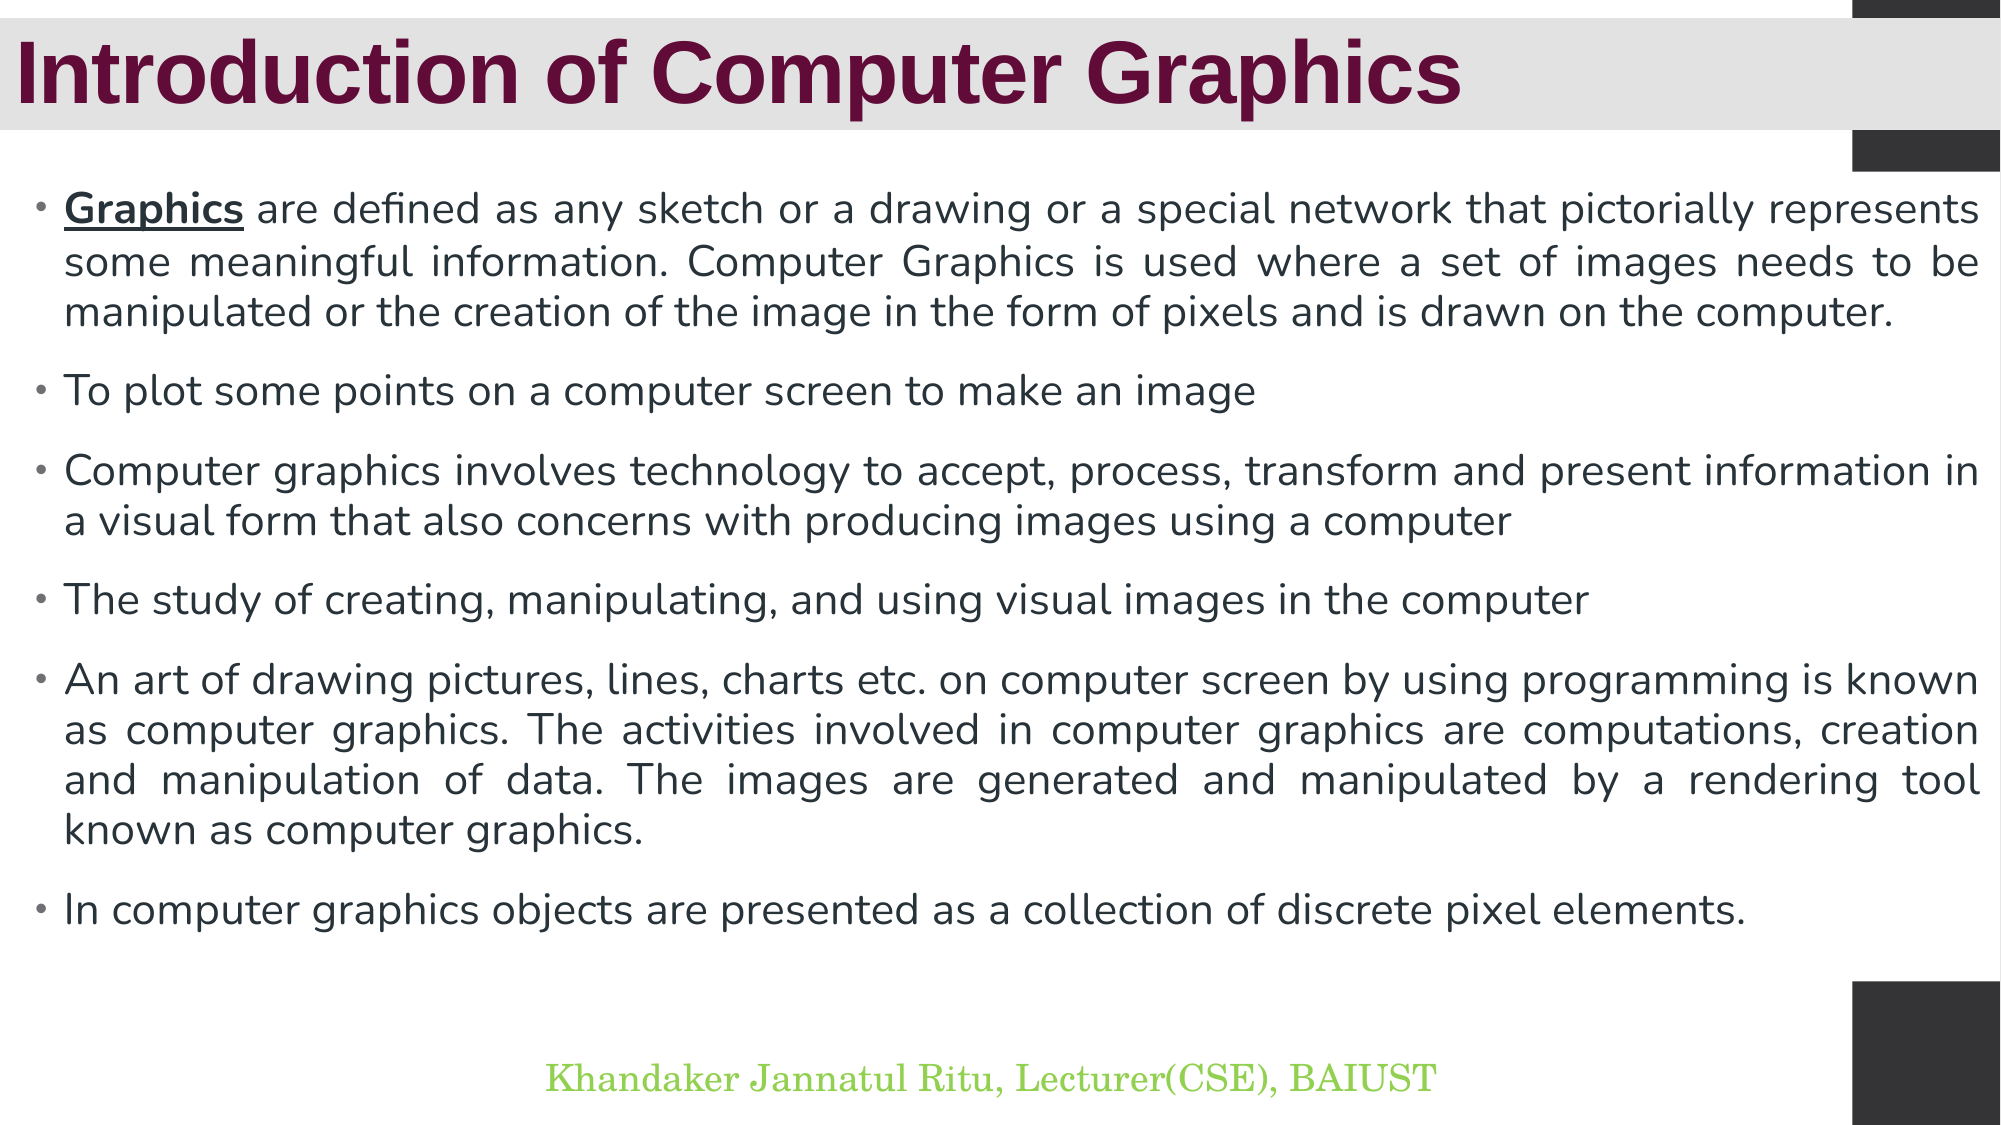

# Introduction of Computer Graphics
Graphics are defined as any sketch or a drawing or a special network that pictorially represents some meaningful information. Computer Graphics is used where a set of images needs to be manipulated or the creation of the image in the form of pixels and is drawn on the computer.
To plot some points on a computer screen to make an image
Computer graphics involves technology to accept, process, transform and present information in a visual form that also concerns with producing images using a computer
The study of creating, manipulating, and using visual images in the computer
An art of drawing pictures, lines, charts etc. on computer screen by using programming is known as computer graphics. The activities involved in computer graphics are computations, creation and manipulation of data. The images are generated and manipulated by a rendering tool known as computer graphics.
In computer graphics objects are presented as a collection of discrete pixel elements.
Khandaker Jannatul Ritu, Lecturer(CSE), BAIUST